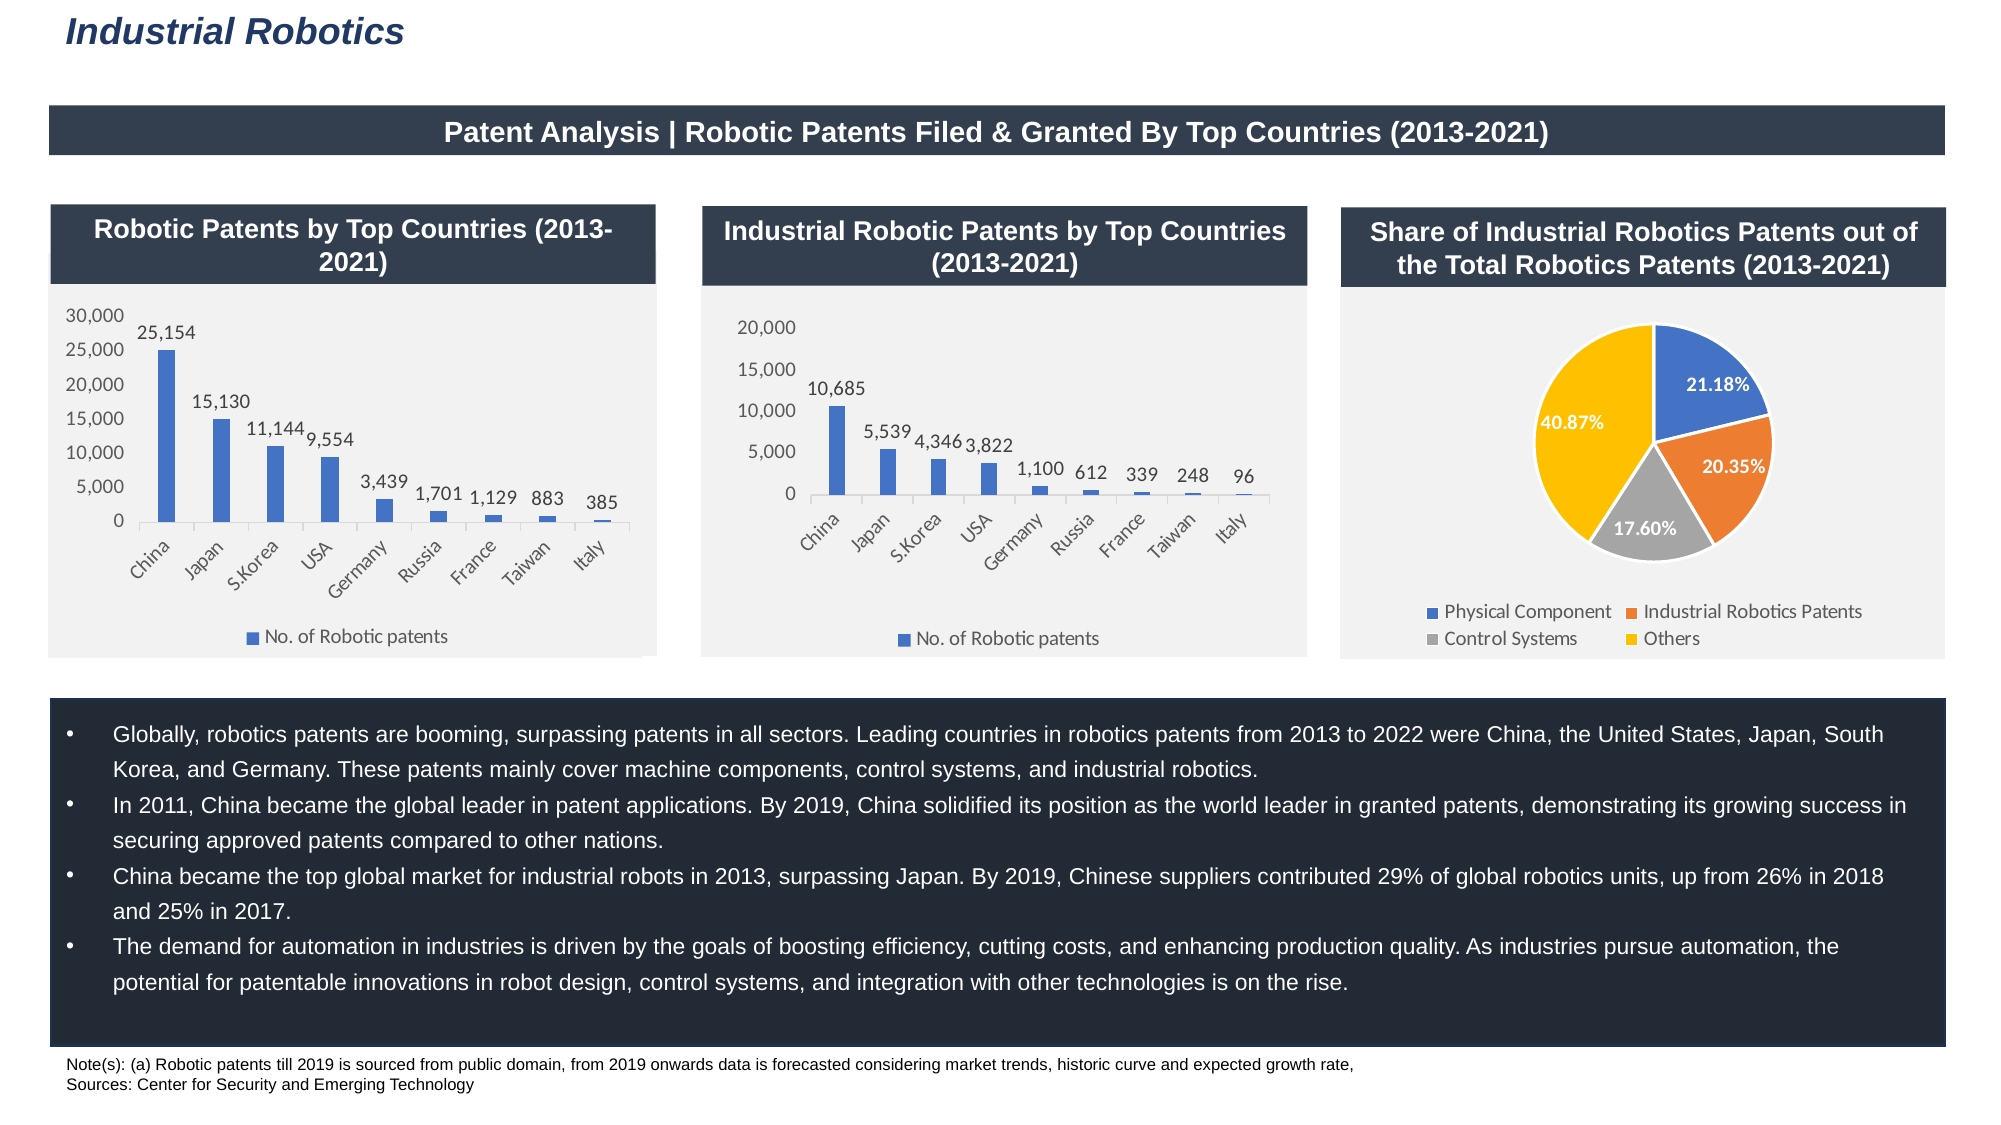

Industrial Robotics

Patent Analysis | Robotic Patents Filed & Granted By Top Countries (2013-2021)
Robotic Patents by Top Countries (2013-2021)

### Chart

| Category | No. of Robotic patents |
|---|---|
| China | 25154.0 |
| Japan | 15130.0 |
| S.Korea | 11144.0 |
| USA | 9554.0 |
| Germany | 3439.0 |
| Russia | 1701.0 |
| France | 1129.0 |
| Taiwan | 883.0 |
| Italy | 385.0 |
Industrial Robotic Patents by Top Countries (2013-2021)

### Chart

| Category | No. of Robotic patents |
|---|---|
| China | 10685.4192 |
| Japan | 5539.093 |
| S.Korea | 4346.16 |
| USA | 3821.6000000000004 |
| Germany | 1100.48 |
| Russia | 612.36 |
| France | 338.7 |
| Taiwan | 248.0 |
| Italy | 96.0 |
Share of Industrial Robotics Patents out of the Total Robotics Patents (2013-2021)

### Chart

| Category | No. of Robotic patents |
|---|---|
| China | 25154.0 |
| Japan | 15130.0 |
| S.Korea | 11144.0 |
| USA | 9554.0 |
| Germany | 3439.0 |
| Russia | 1701.0 |
| France | 1129.0 |
| Taiwan | 883.0 |
| Italy | 385.0 |

### Chart

| Category | Share |
|---|---|
| Physical Component | 0.2118 |
| Industrial Robotics Patents | 0.2035 |
| Control Systems | 0.176 |
| Others | 0.40870000000000006 |
Globally, robotics patents are booming, surpassing patents in all sectors. Leading countries in robotics patents from 2013 to 2022 were China, the United States, Japan, South Korea, and Germany. These patents mainly cover machine components, control systems, and industrial robotics.
In 2011, China became the global leader in patent applications. By 2019, China solidified its position as the world leader in granted patents, demonstrating its growing success in securing approved patents compared to other nations.
China became the top global market for industrial robots in 2013, surpassing Japan. By 2019, Chinese suppliers contributed 29% of global robotics units, up from 26% in 2018 and 25% in 2017.
The demand for automation in industries is driven by the goals of boosting efficiency, cutting costs, and enhancing production quality. As industries pursue automation, the potential for patentable innovations in robot design, control systems, and integration with other technologies is on the rise.

Note(s): (a) Robotic patents till 2019 is sourced from public domain, from 2019 onwards data is forecasted considering market trends, historic curve and expected growth rate,
Sources: Center for Security and Emerging Technology